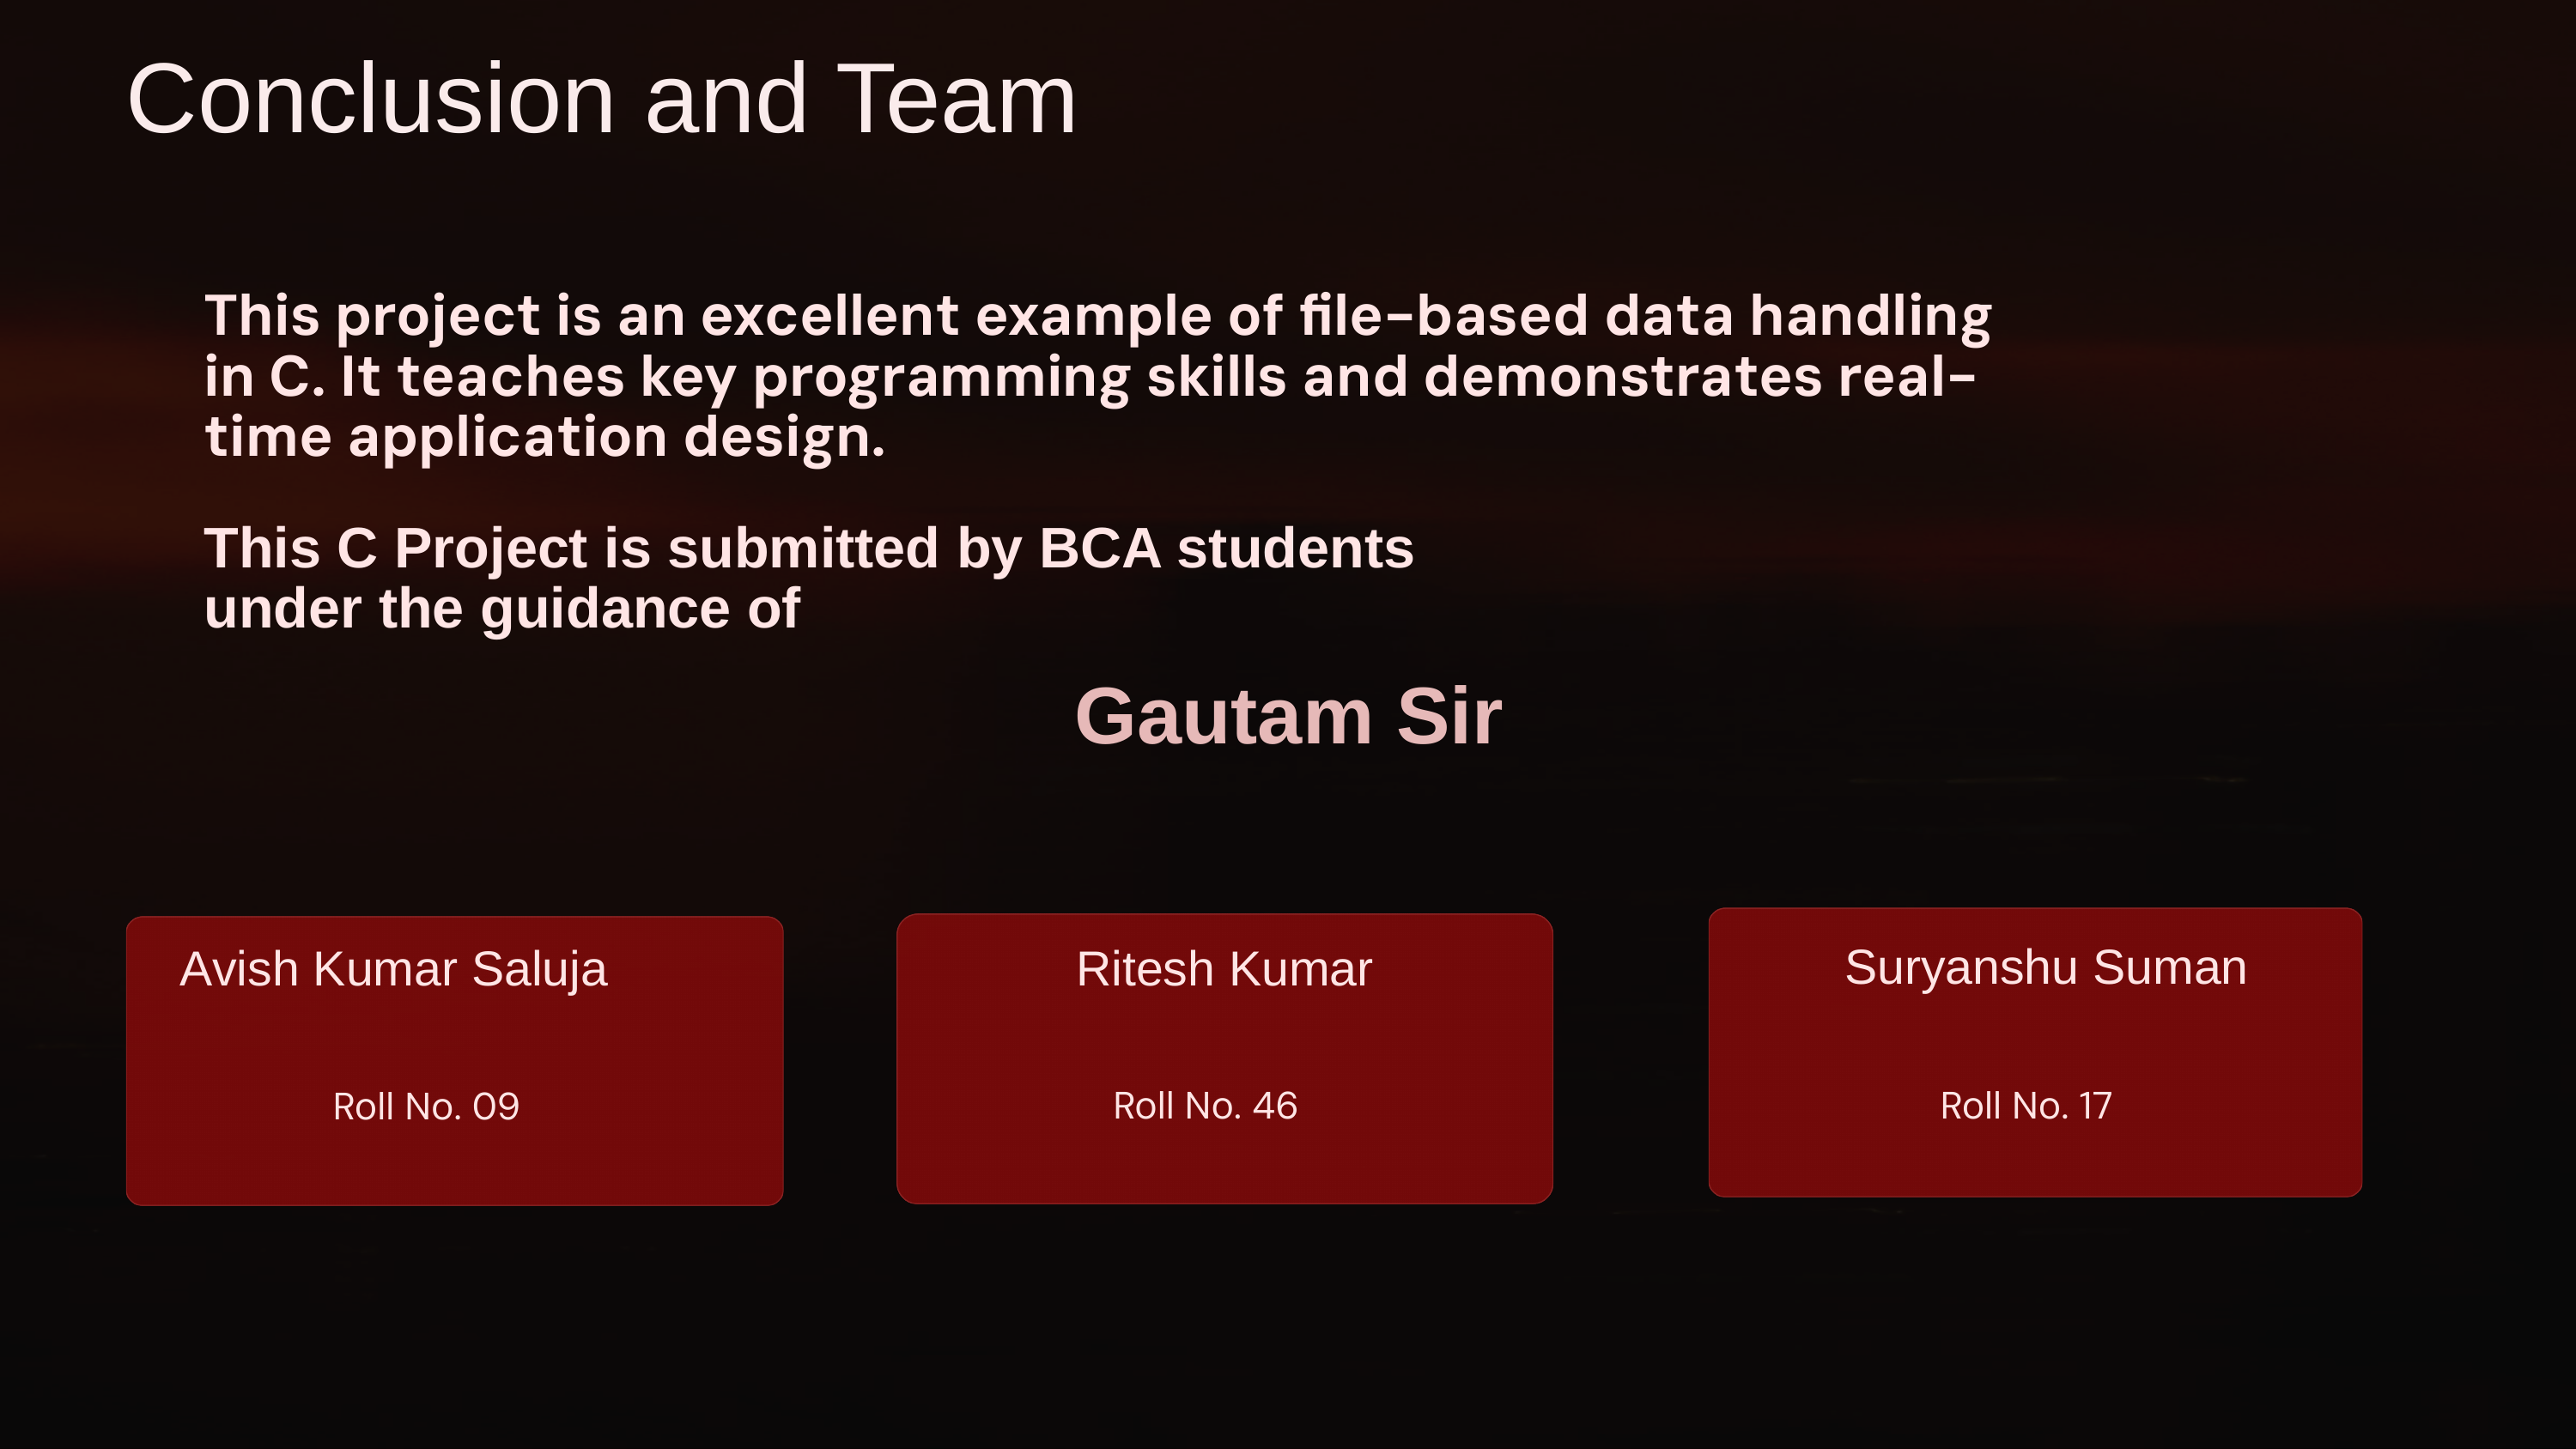

Conclusion and Team
This project is an excellent example of file-based data handling in C. It teaches key programming skills and demonstrates real-time application design.
This C Project is submitted by BCA students under the guidance of

                                       Gautam Sir

Suryanshu Suman
Avish Kumar Saluja
Ritesh Kumar
               Roll No. 17
      Roll No. 46
   Roll No. 09